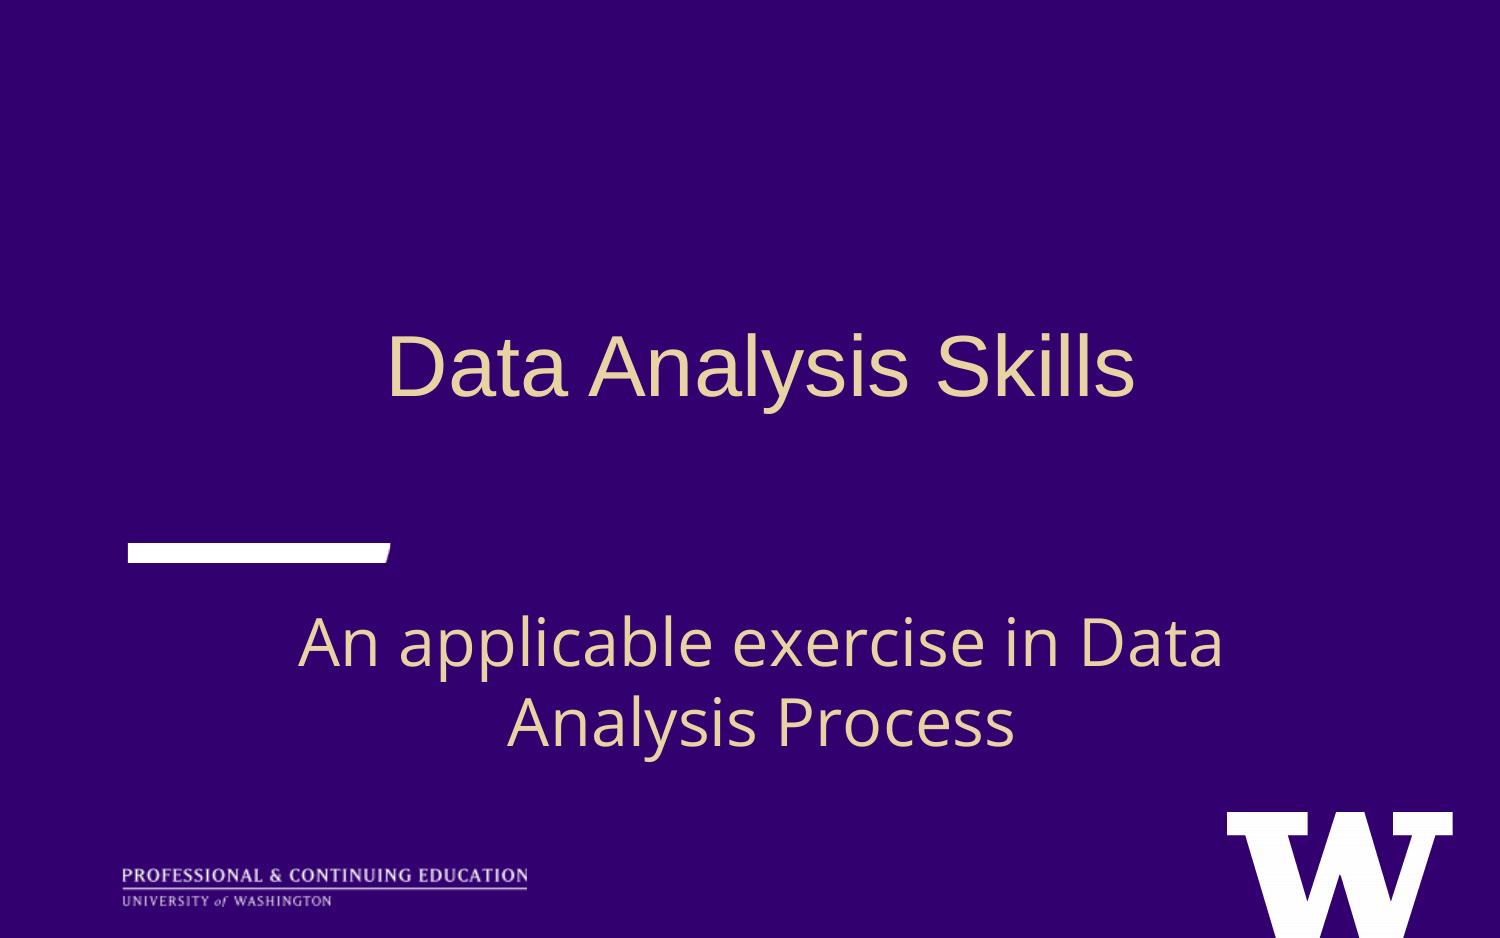

Data Analysis Skills
An applicable exercise in Data Analysis Process